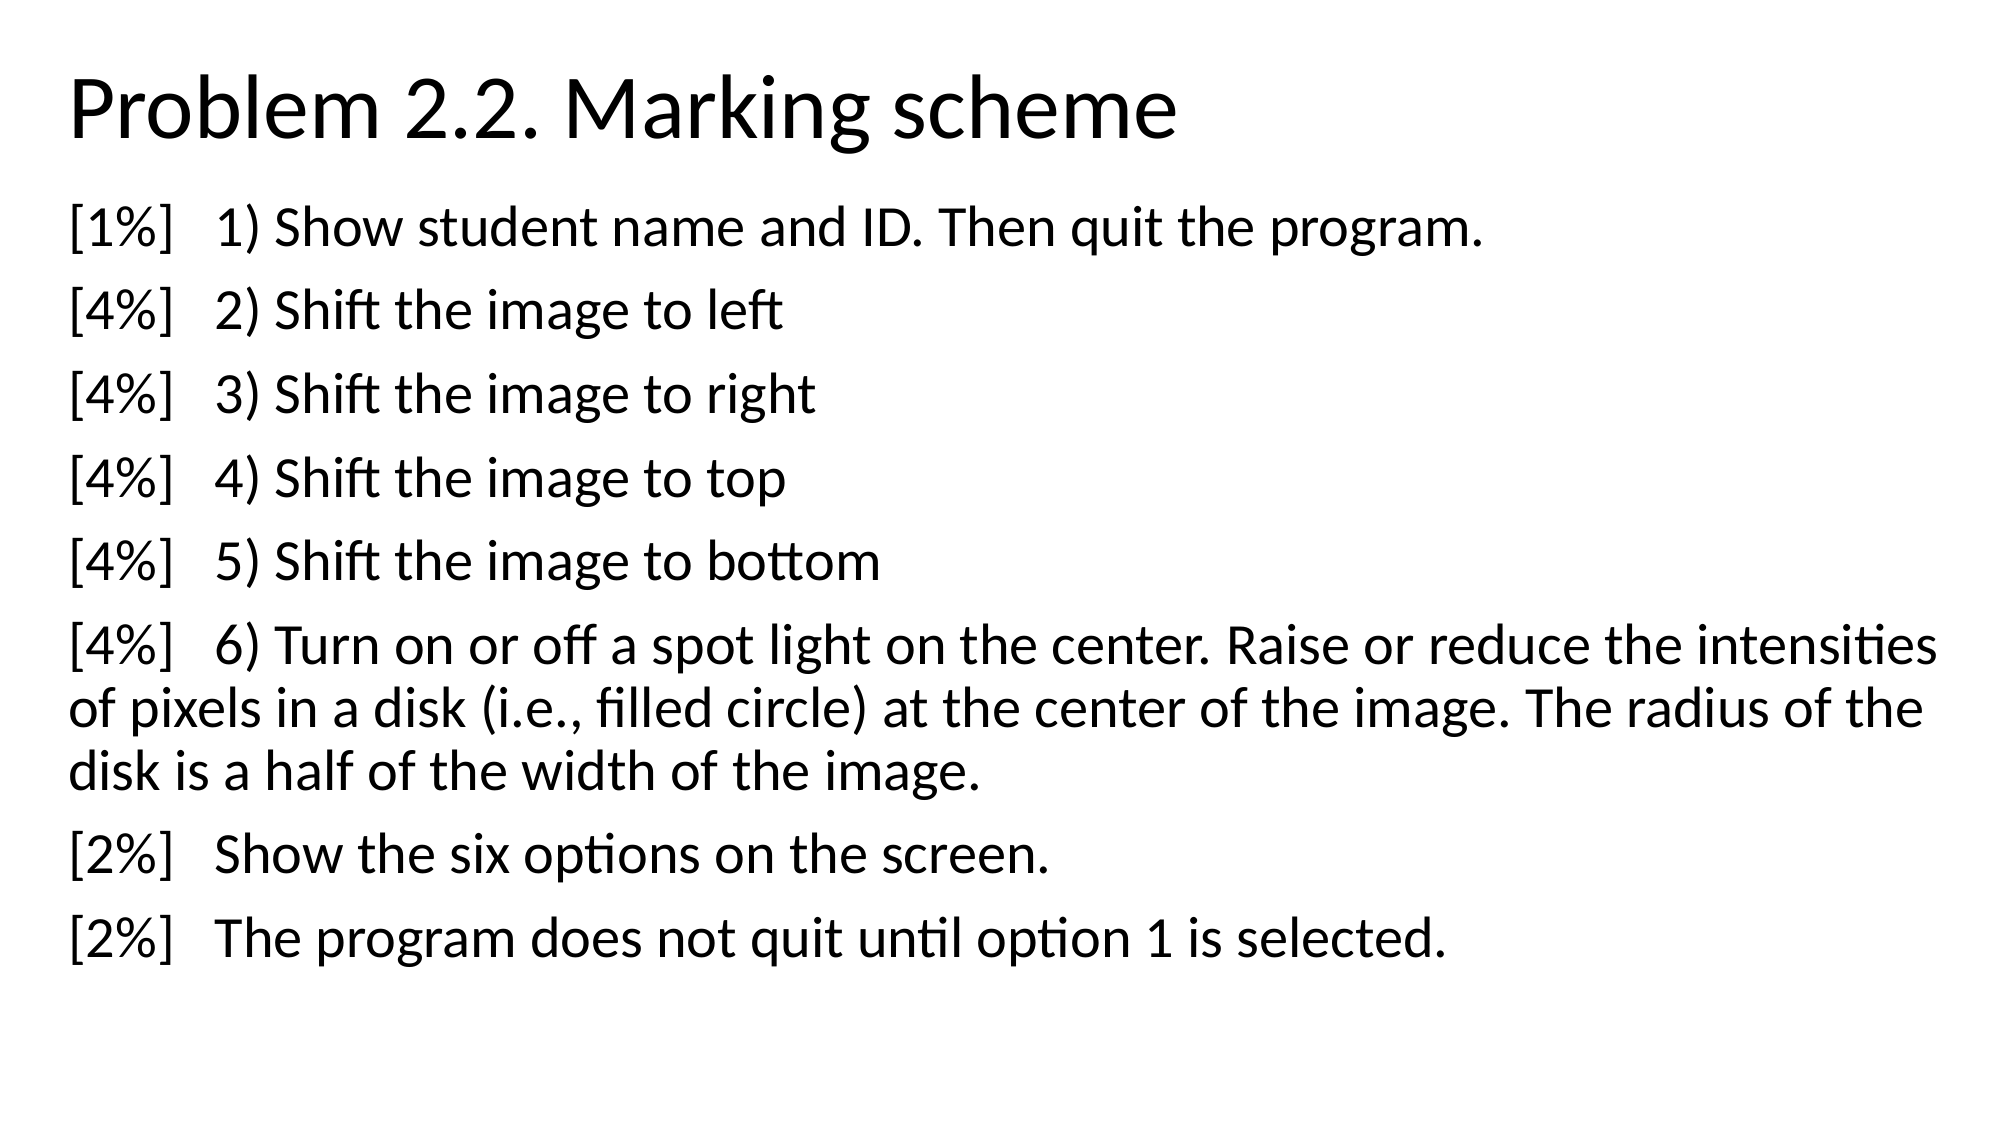

# Problem 2.2. Marking scheme
[1%]   1) Show student name and ID. Then quit the program.
[4%]   2) Shift the image to left
[4%]   3) Shift the image to right
[4%]   4) Shift the image to top
[4%]   5) Shift the image to bottom
[4%]   6) Turn on or off a spot light on the center. Raise or reduce the intensities of pixels in a disk (i.e., filled circle) at the center of the image. The radius of the disk is a half of the width of the image.
[2%]   Show the six options on the screen.
[2%]   The program does not quit until option 1 is selected.